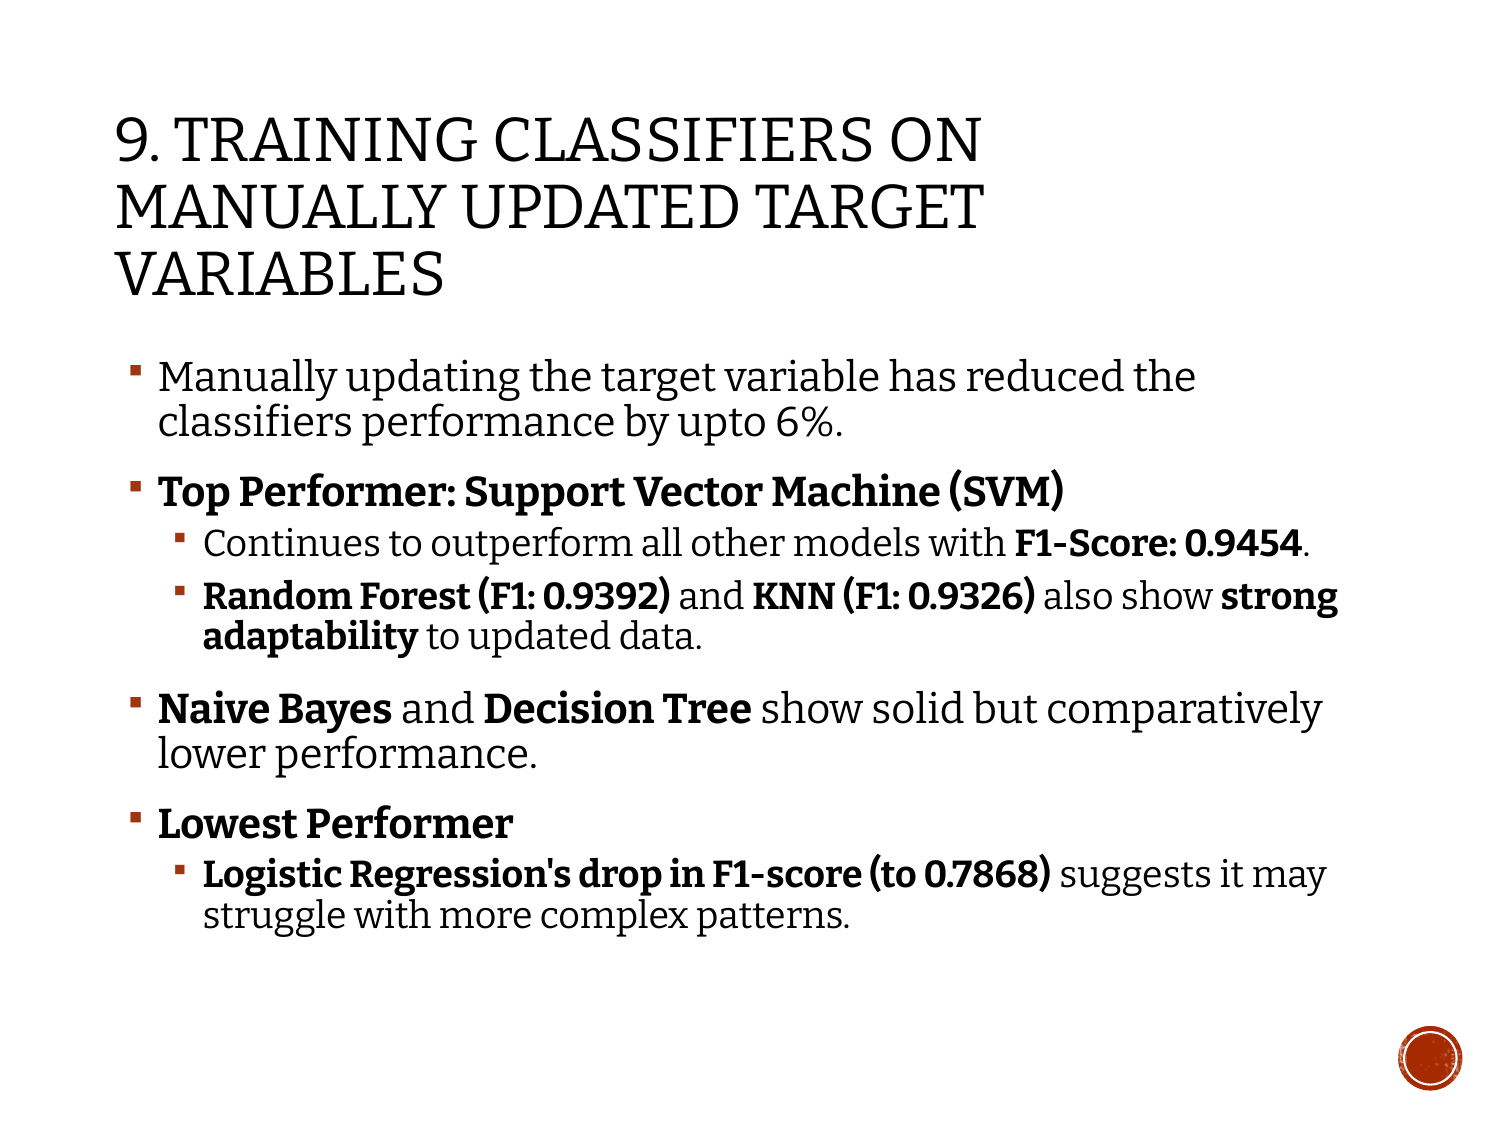

# 9. Training Classifiers on Manually updated target variables
Manually updating the target variable has reduced the classifiers performance by upto 6%.
Top Performer: Support Vector Machine (SVM)
Continues to outperform all other models with F1-Score: 0.9454.
Random Forest (F1: 0.9392) and KNN (F1: 0.9326) also show strong adaptability to updated data.
Naive Bayes and Decision Tree show solid but comparatively lower performance.
Lowest Performer
Logistic Regression's drop in F1-score (to 0.7868) suggests it may struggle with more complex patterns.